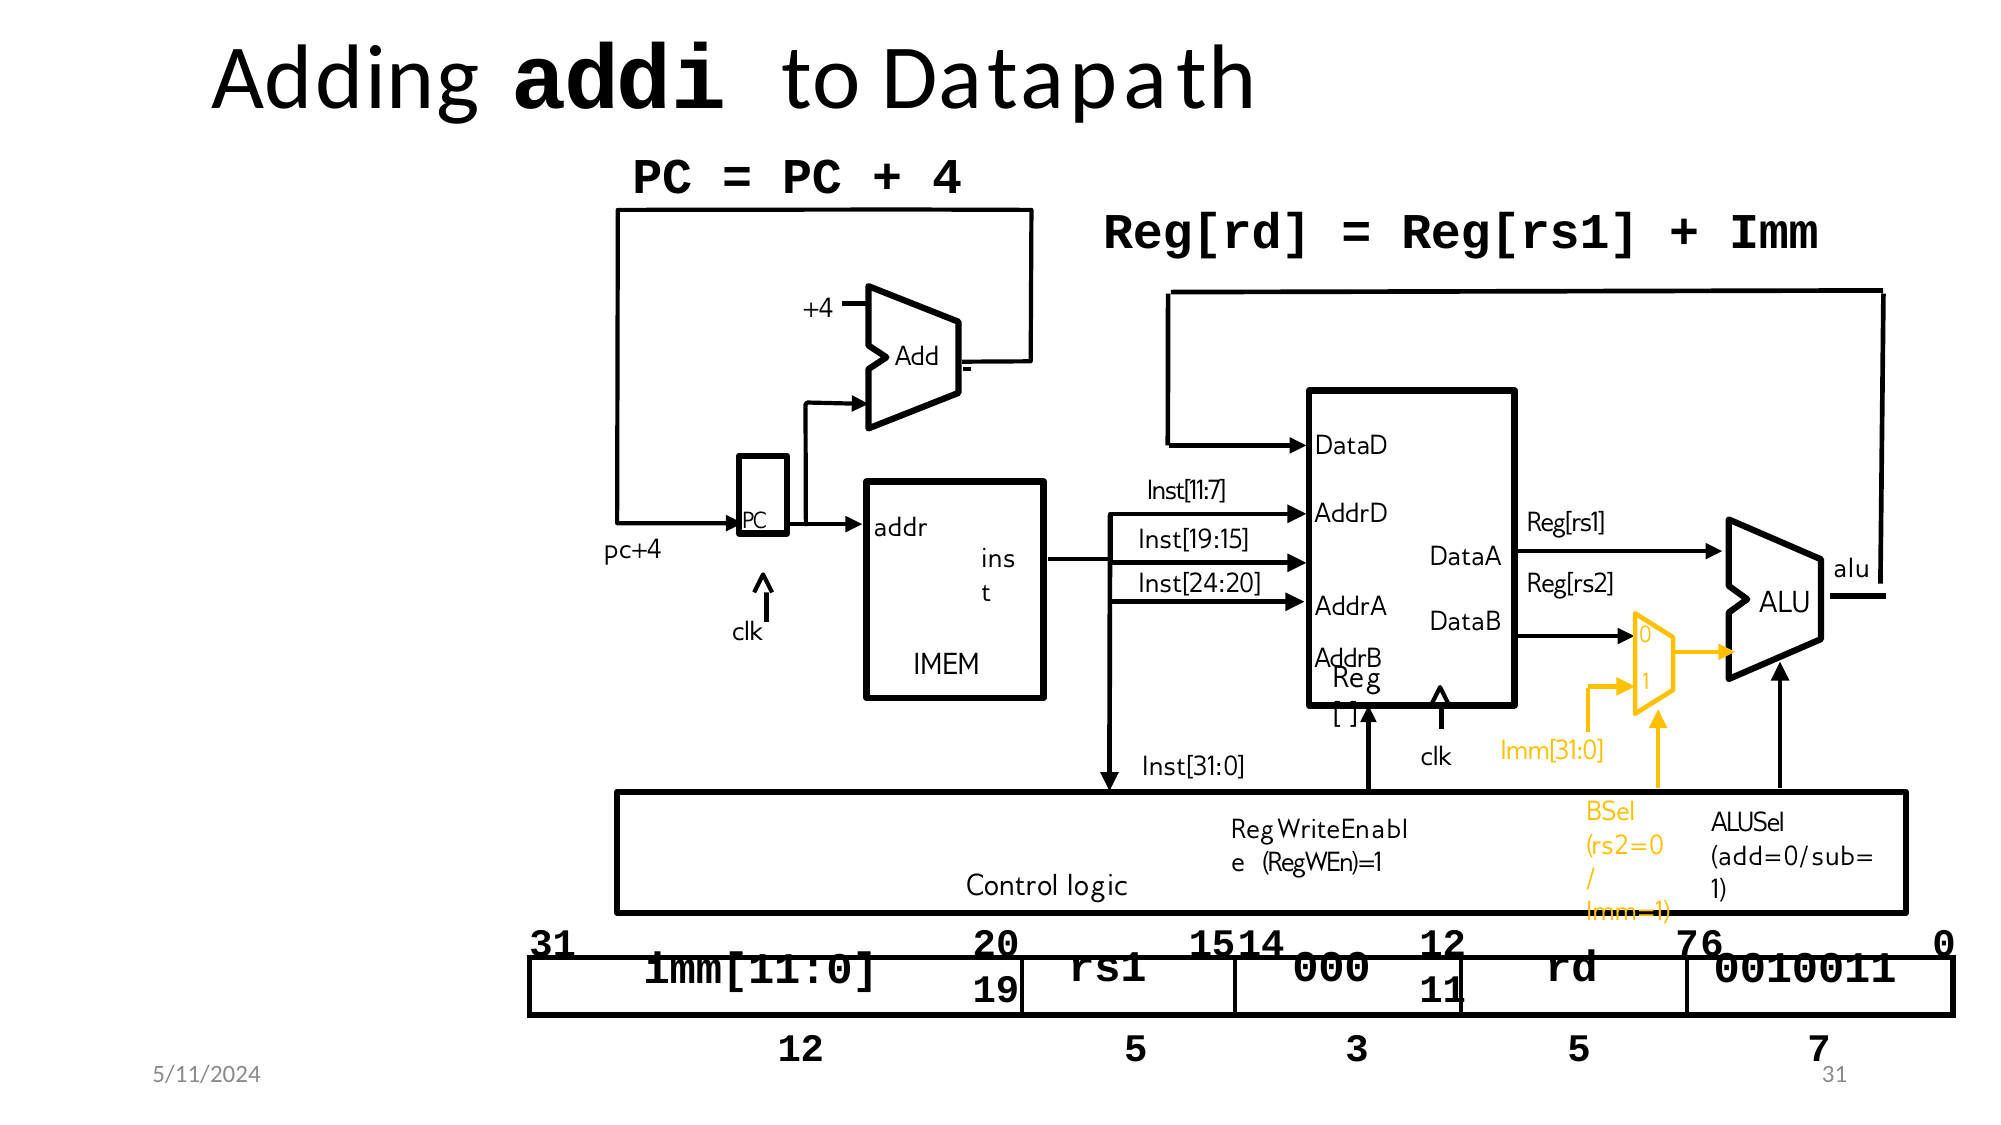

# Adding addi to Datapath
PC = PC + 4
Reg[rd] = Reg[rs1] + Imm

+4
Add

DataD

PC
Inst[11:7]

AddrD  AddrA
AddrB
Reg[rs1]

addr

Inst[19:15]
pc+4
DataA
inst
alu
Inst[24:20]
Reg[rs2]
ALU
DataB
clk

0

IMEM

Reg [ ]

1

Imm[31:0]
clk
Inst[31:0]
BSel  (rs2=0/  Imm=1)
ALUSel  (add=0/sub=1)
RegWriteEnable  (RegWEn)=1
Control logic
31
20 19
1514
12 11
76
0
| imm[11:0] | rs1 | 000 | rd | 0010011 |
| --- | --- | --- | --- | --- |
12
5
3
5
7
5/11/2024
31